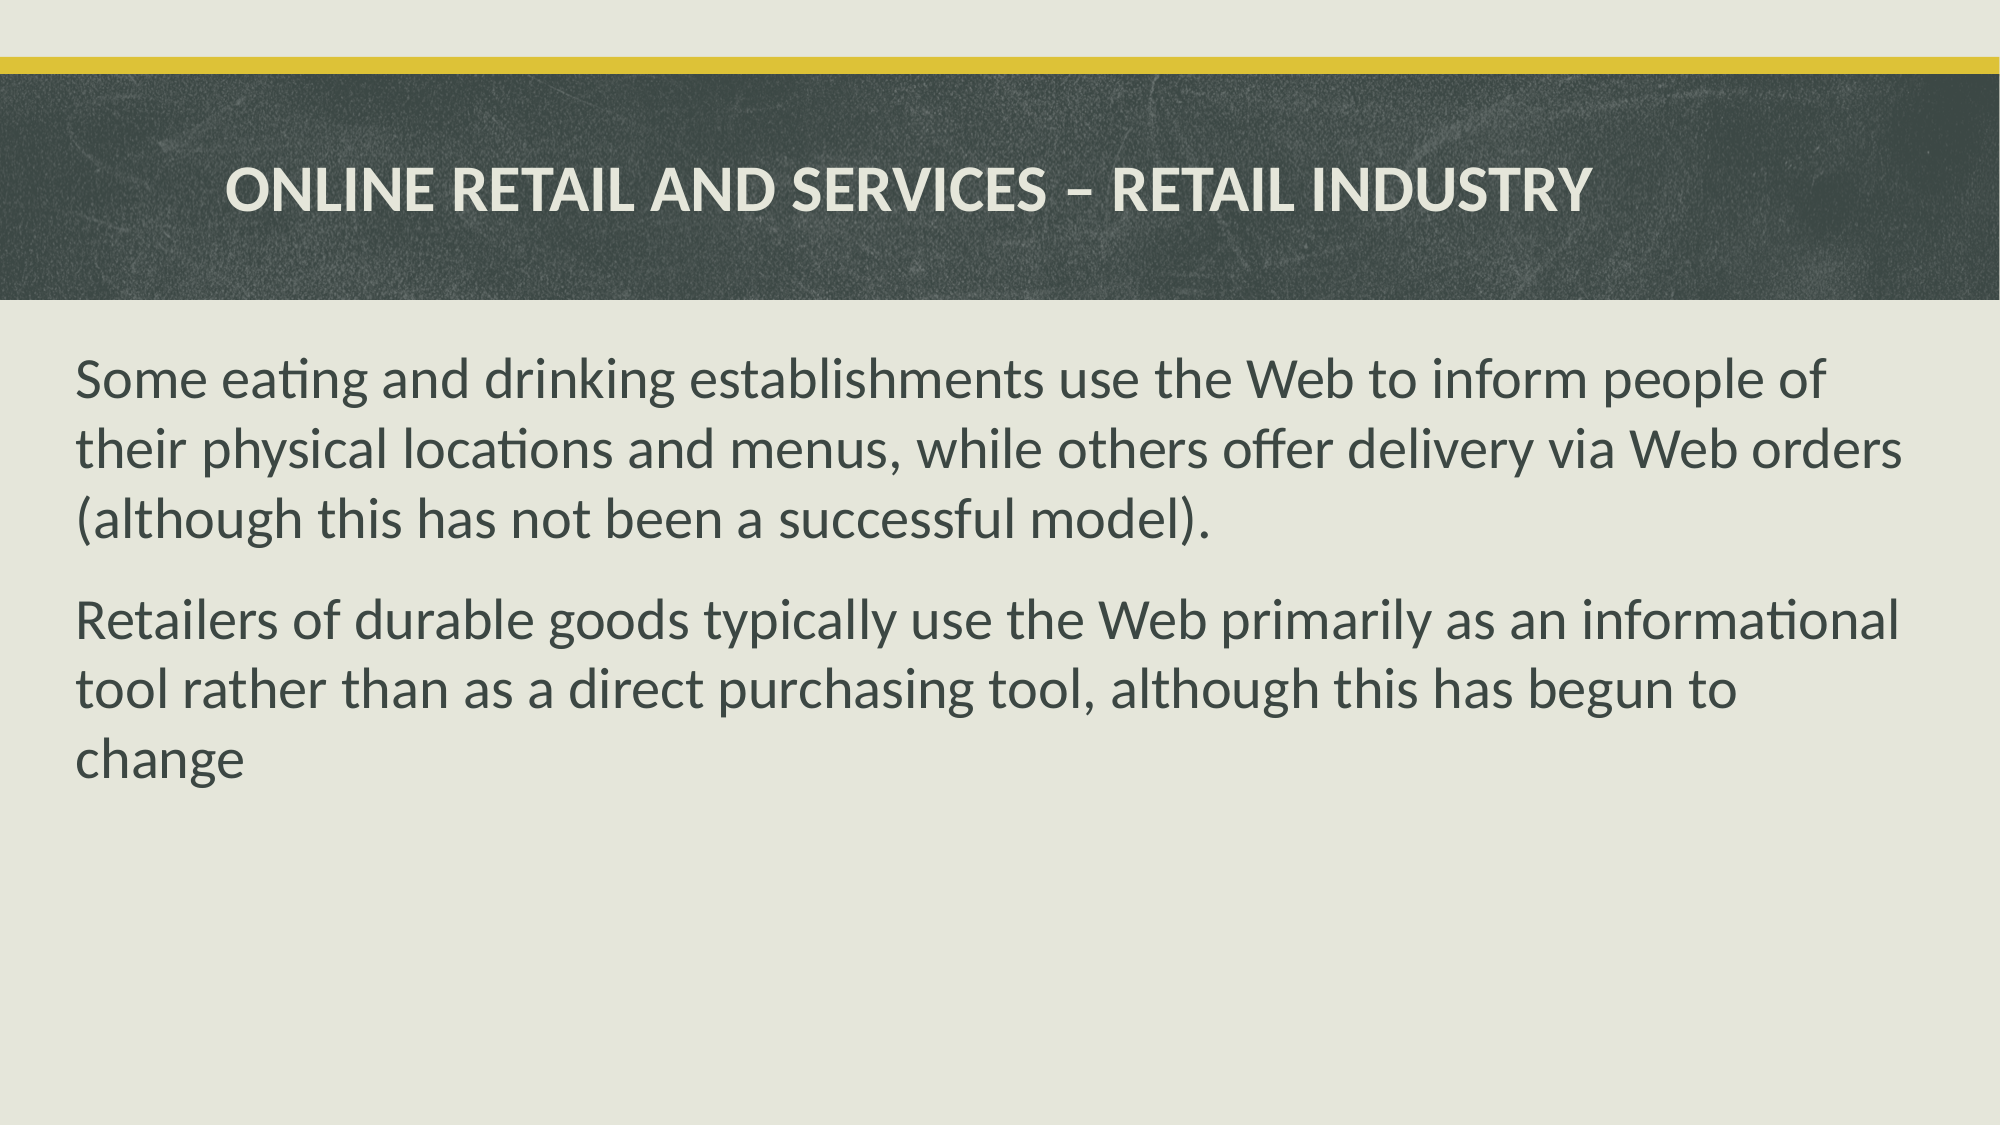

# ONLINE RETAIL AND SERVICES – RETAIL INDUSTRY
Some eating and drinking establishments use the Web to inform people of their physical locations and menus, while others offer delivery via Web orders (although this has not been a successful model).
Retailers of durable goods typically use the Web primarily as an informational tool rather than as a direct purchasing tool, although this has begun to change